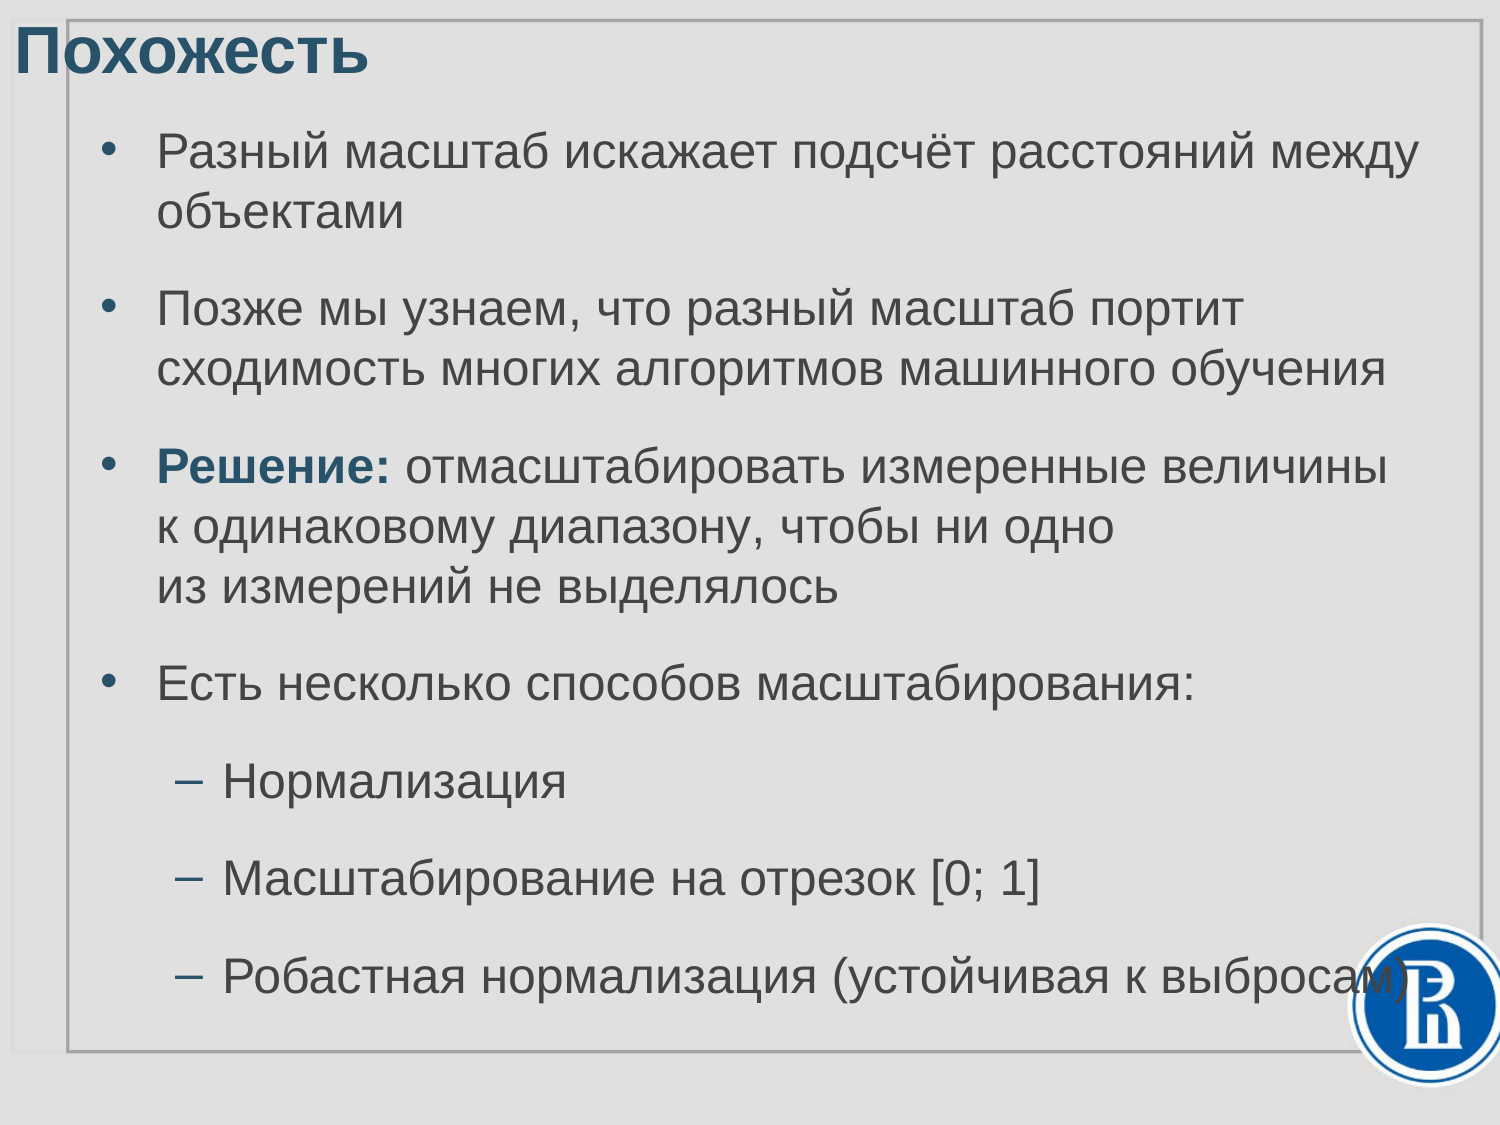

Похожесть
Разный масштаб искажает подсчёт расстояний между объектами
Позже мы узнаем, что разный масштаб портит сходимость многих алгоритмов машинного обучения
Решение: отмасштабировать измеренные величины
к одинаковому диапазону, чтобы ни одно
из измерений не выделялось
Есть несколько способов масштабирования:
Нормализация
Масштабирование на отрезок [0; 1]
Робастная нормализация (устойчивая к выбросам)